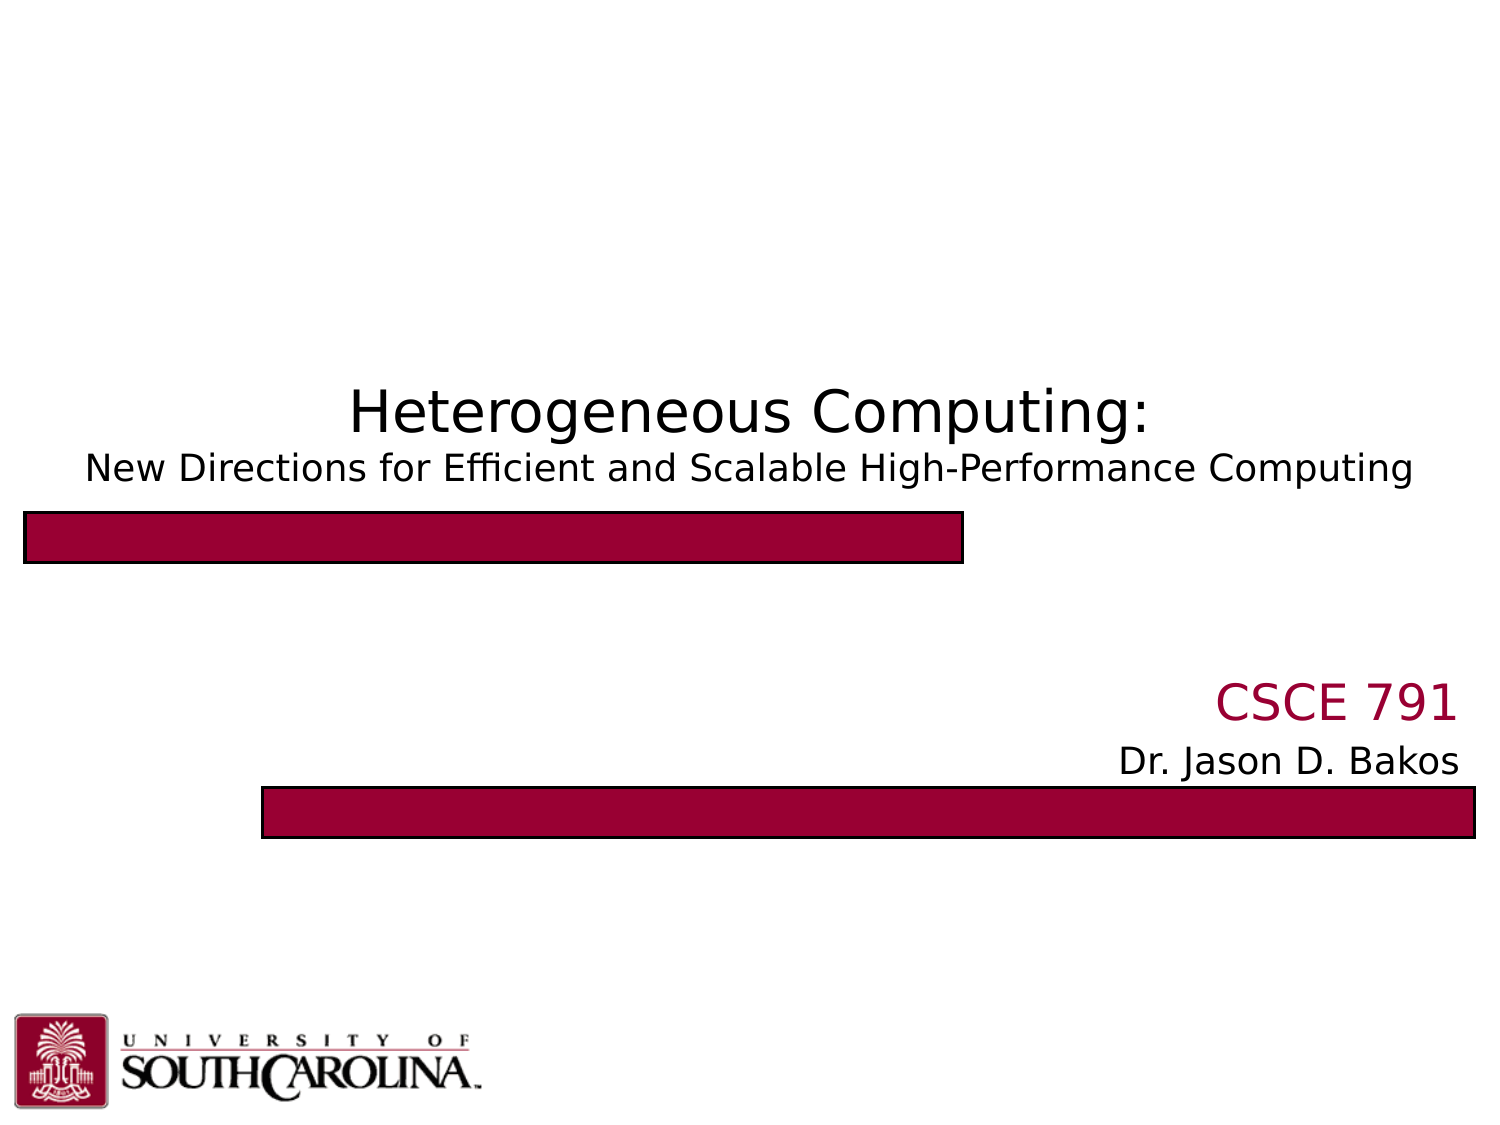

# Heterogeneous Computing: New Directions for Efficient and Scalable High-Performance Computing
CSCE 791
Dr. Jason D. Bakos